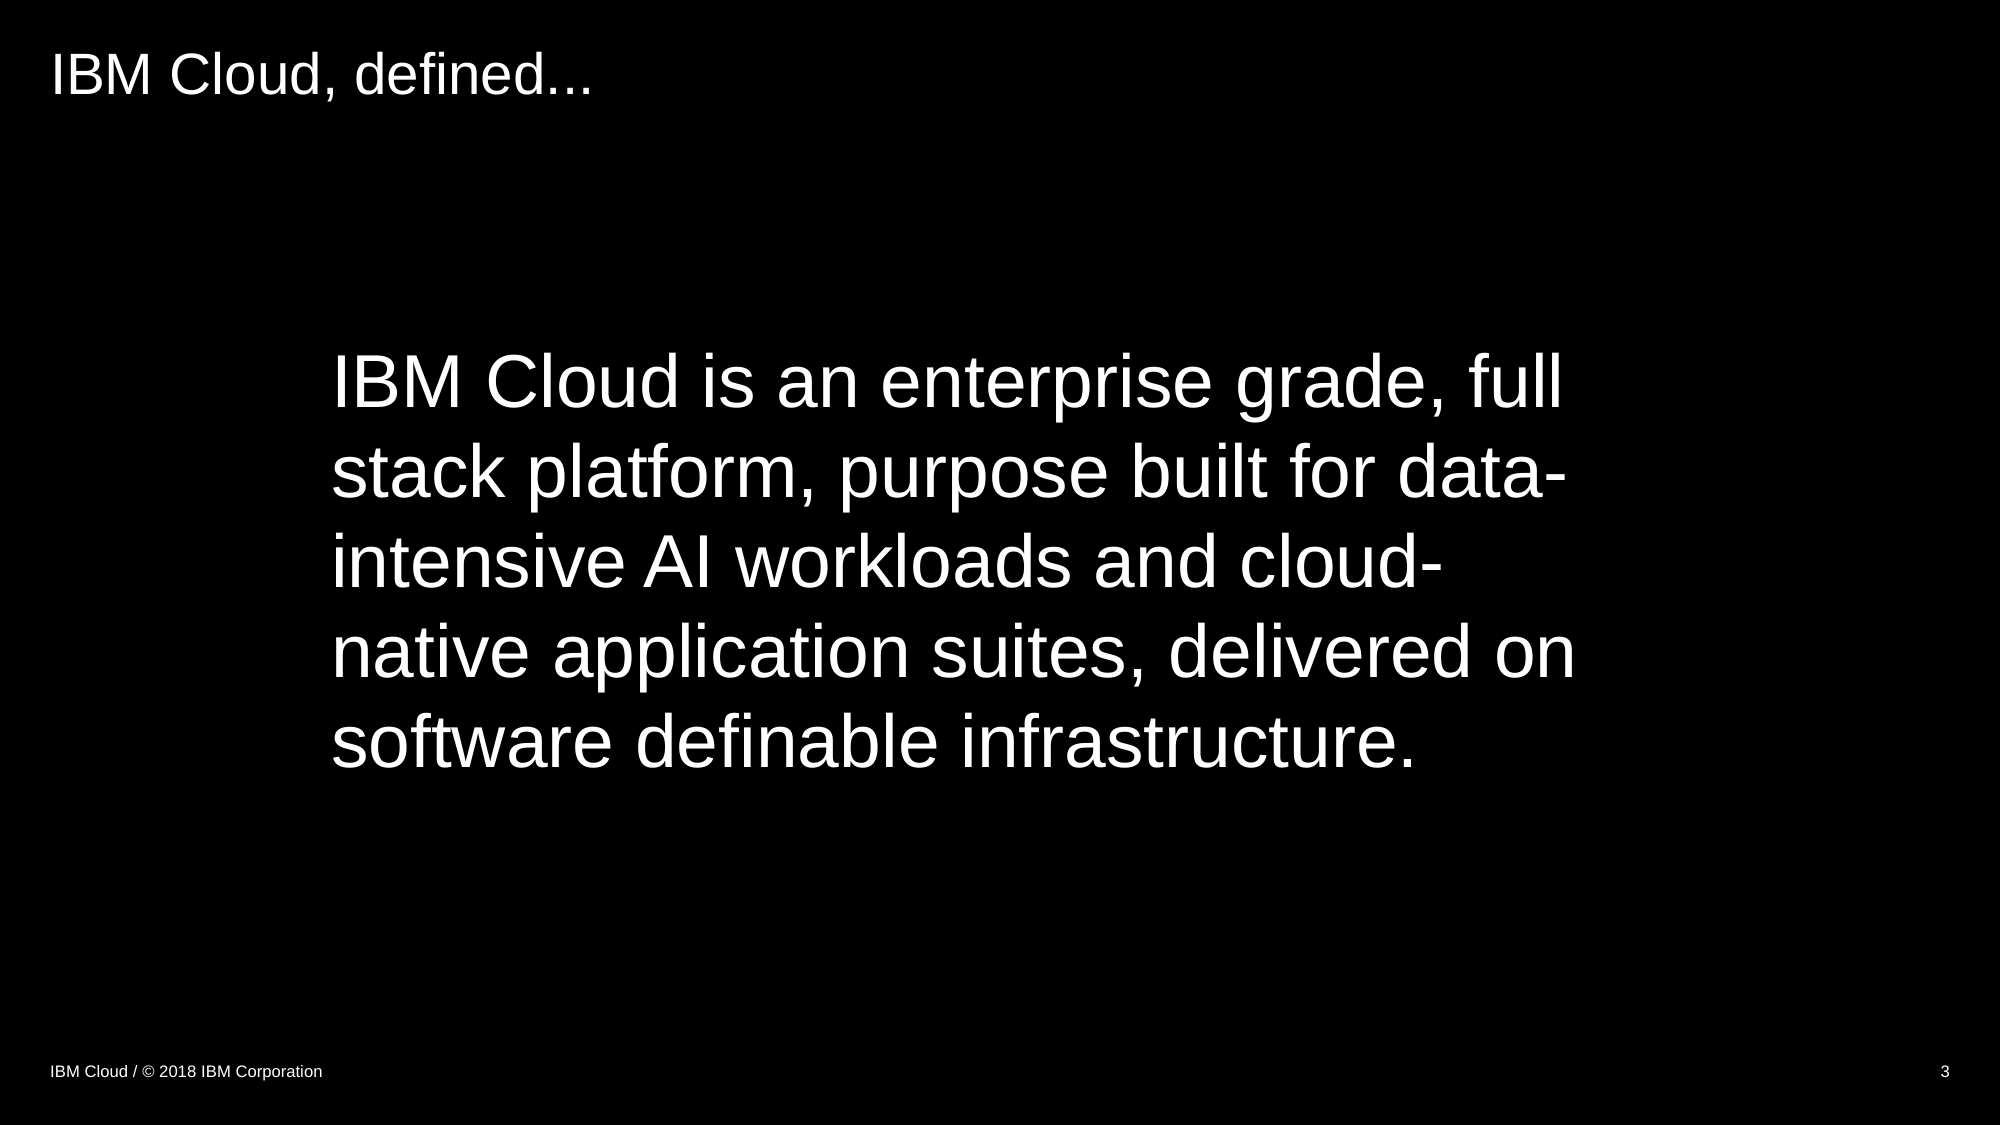

# IBM Cloud, defined...
IBM Cloud is an enterprise grade, full stack platform, purpose built for data-intensive AI workloads and cloud-native application suites, delivered on software definable infrastructure.
IBM Cloud / © 2018 IBM Corporation
3